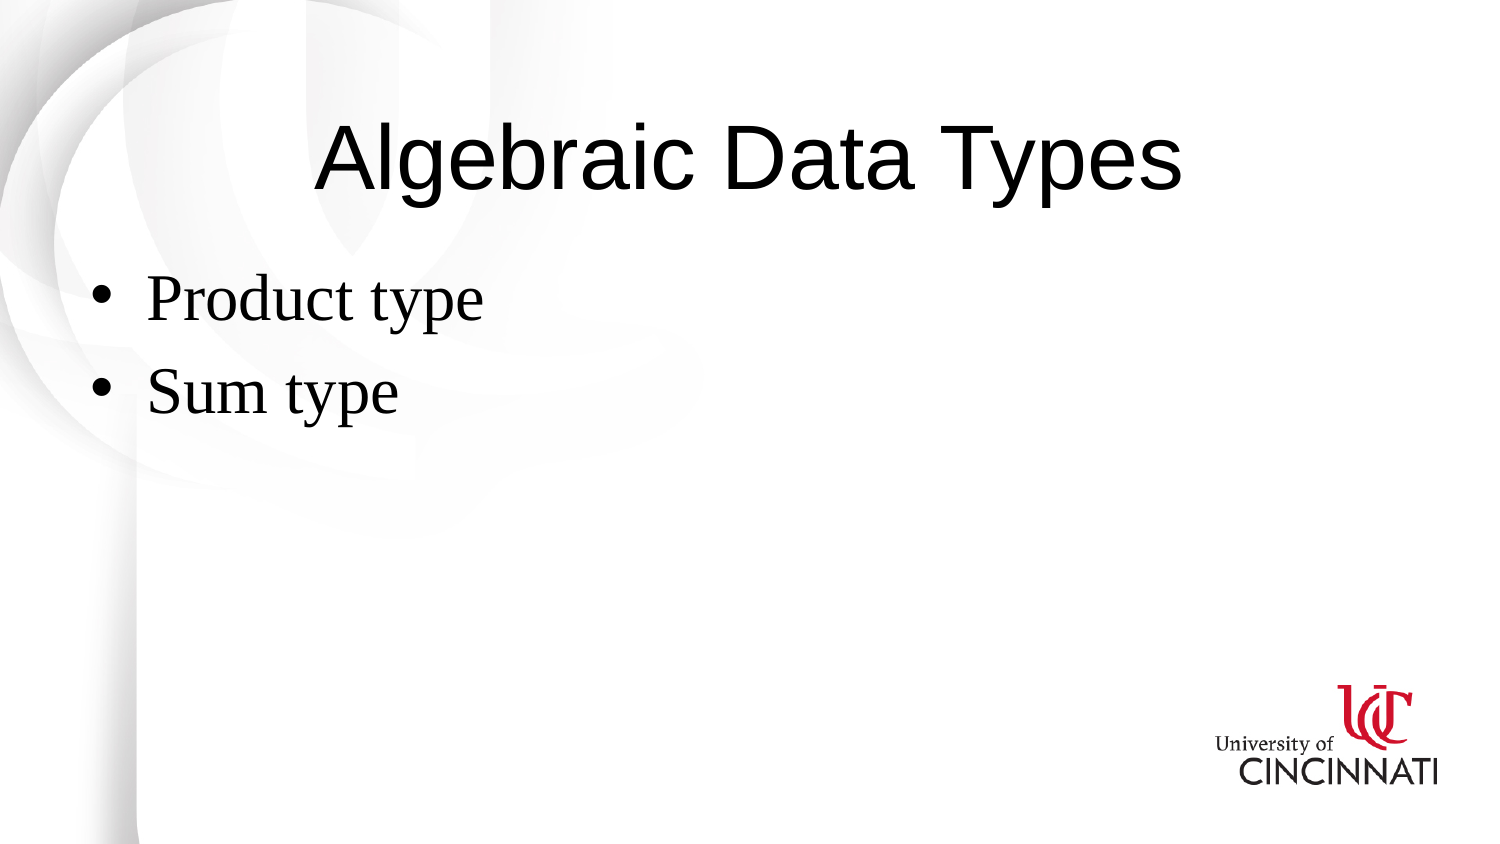

# Algebraic Data Types
Product type
Sum type